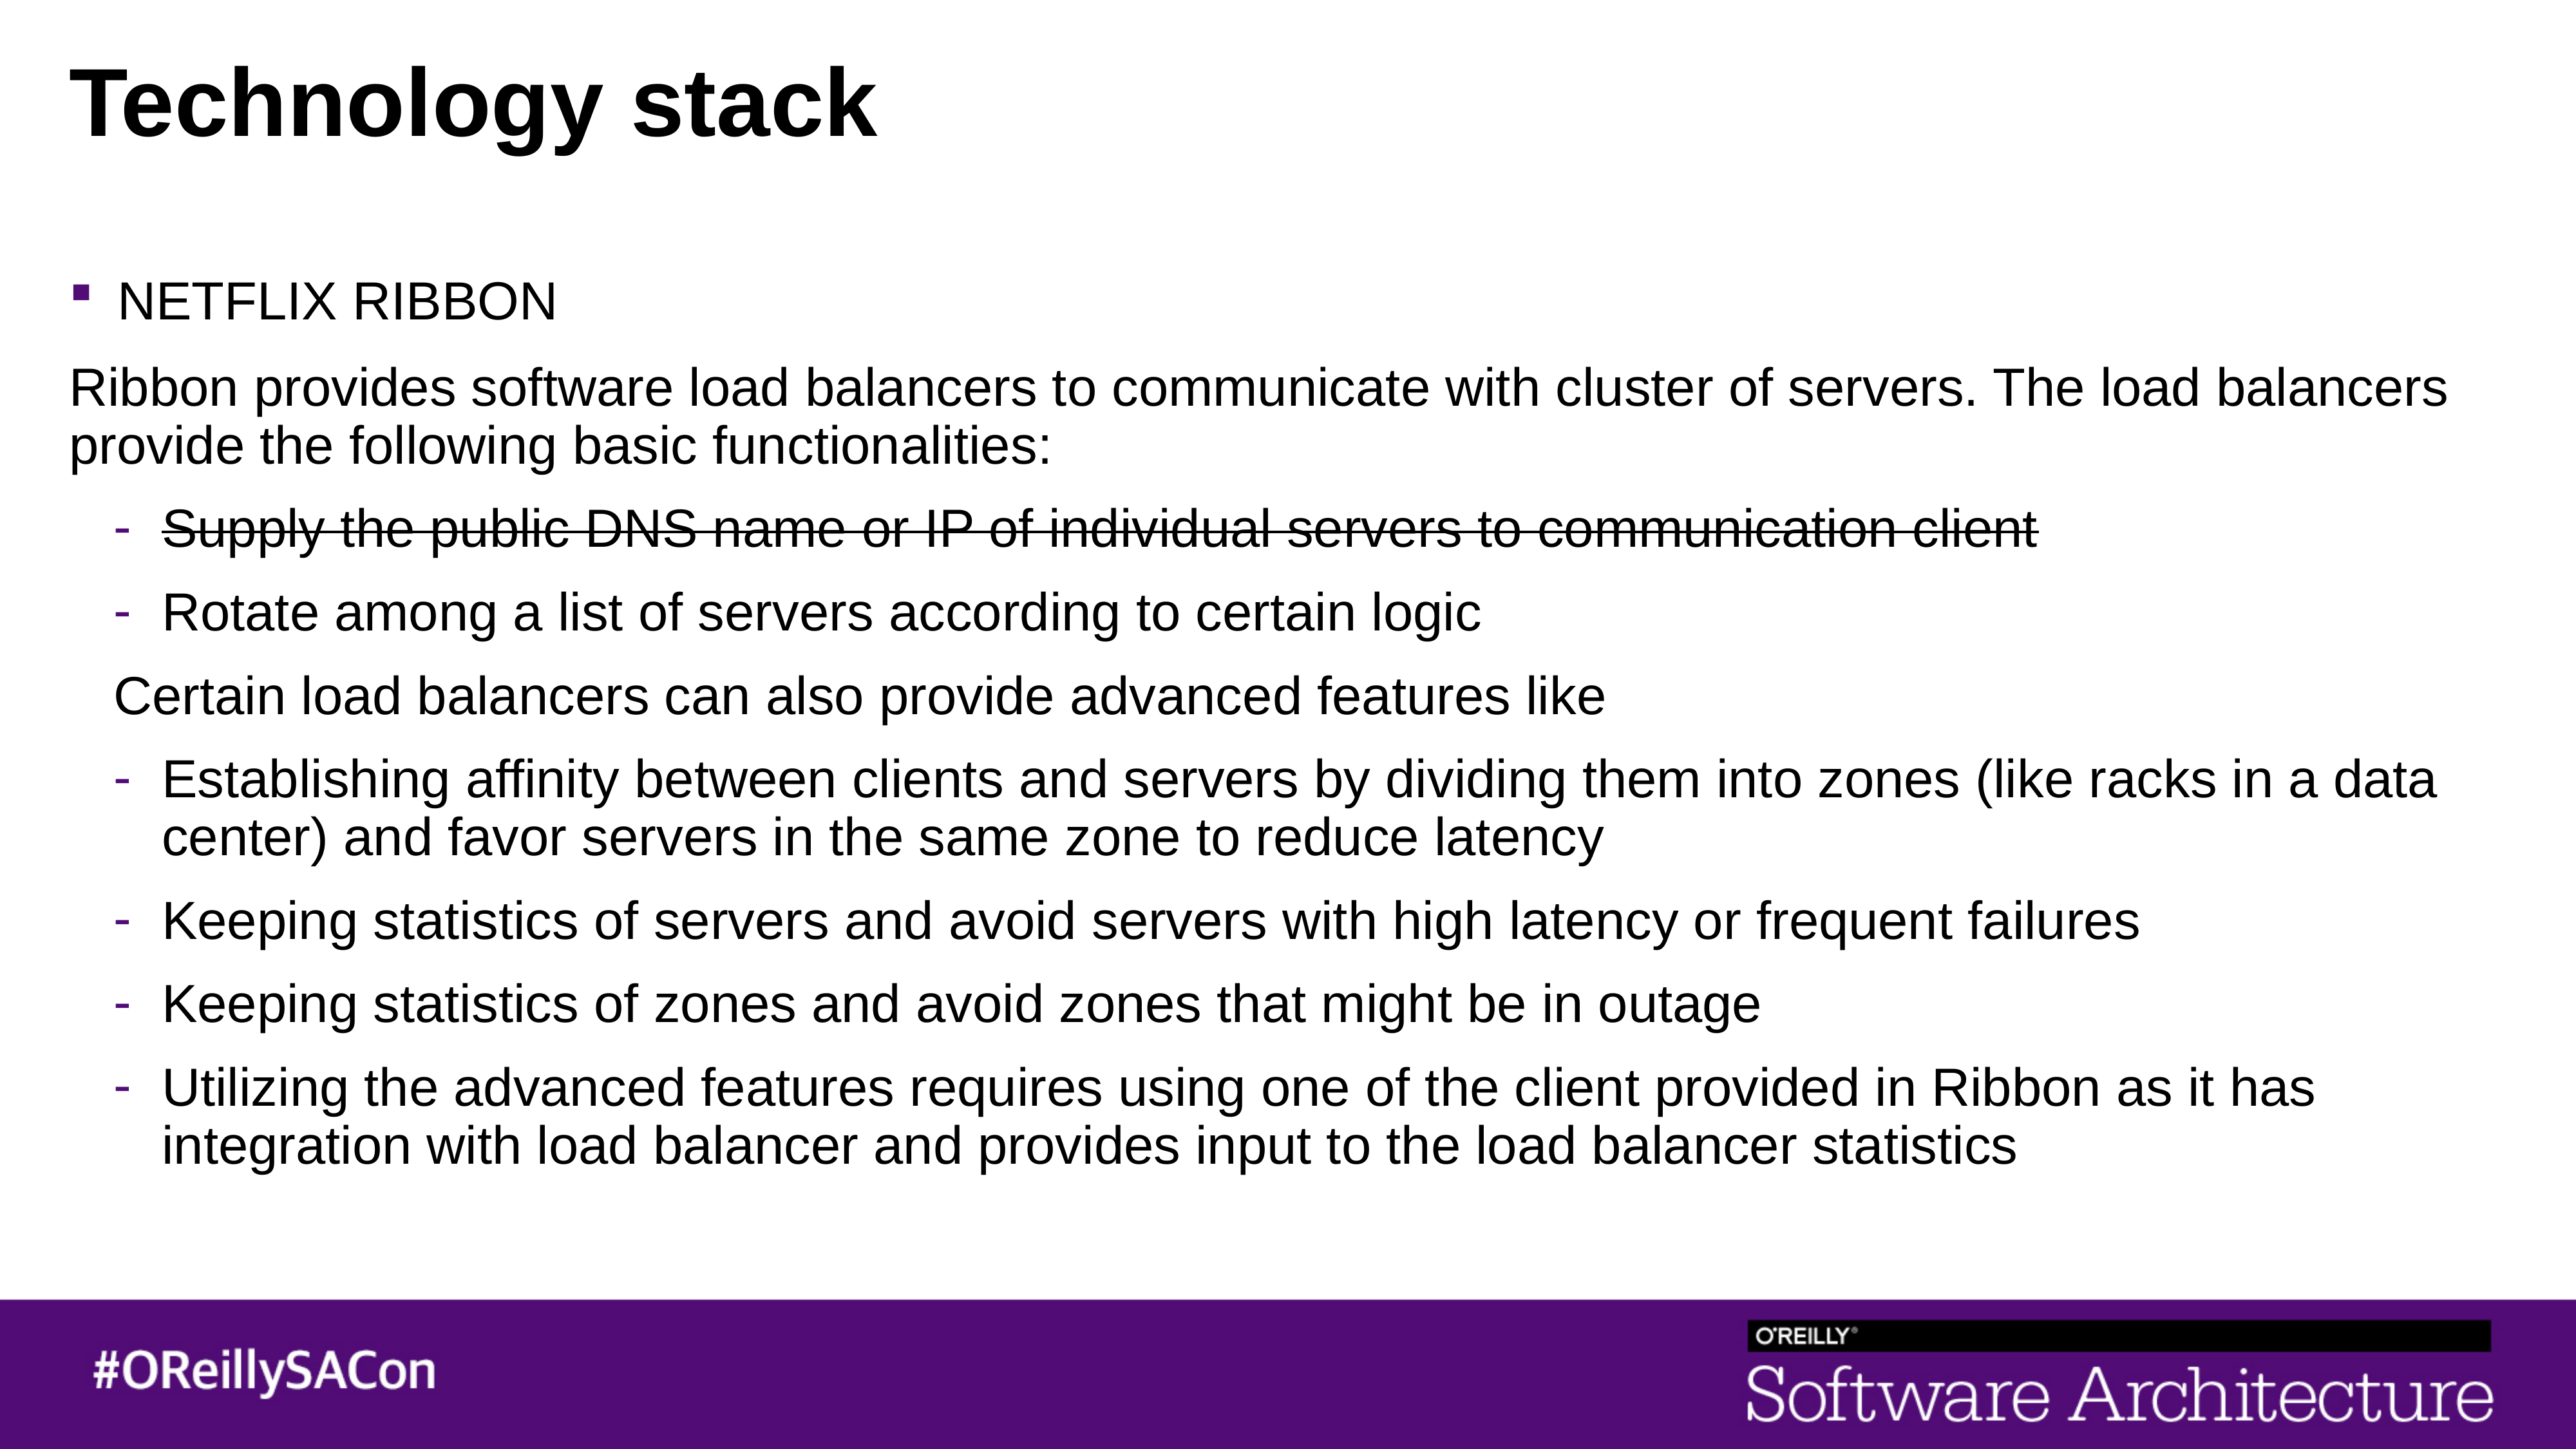

# Technology stack

NETFLIX RIBBON
Ribbon provides software load balancers to communicate with cluster of servers. The load balancers provide the following basic functionalities:
Supply the public DNS name or IP of individual servers to communication client
Rotate among a list of servers according to certain logic
Certain load balancers can also provide advanced features like
Establishing affinity between clients and servers by dividing them into zones (like racks in a data center) and favor servers in the same zone to reduce latency
Keeping statistics of servers and avoid servers with high latency or frequent failures
Keeping statistics of zones and avoid zones that might be in outage
Utilizing the advanced features requires using one of the client provided in Ribbon as it has integration with load balancer and provides input to the load balancer statistics